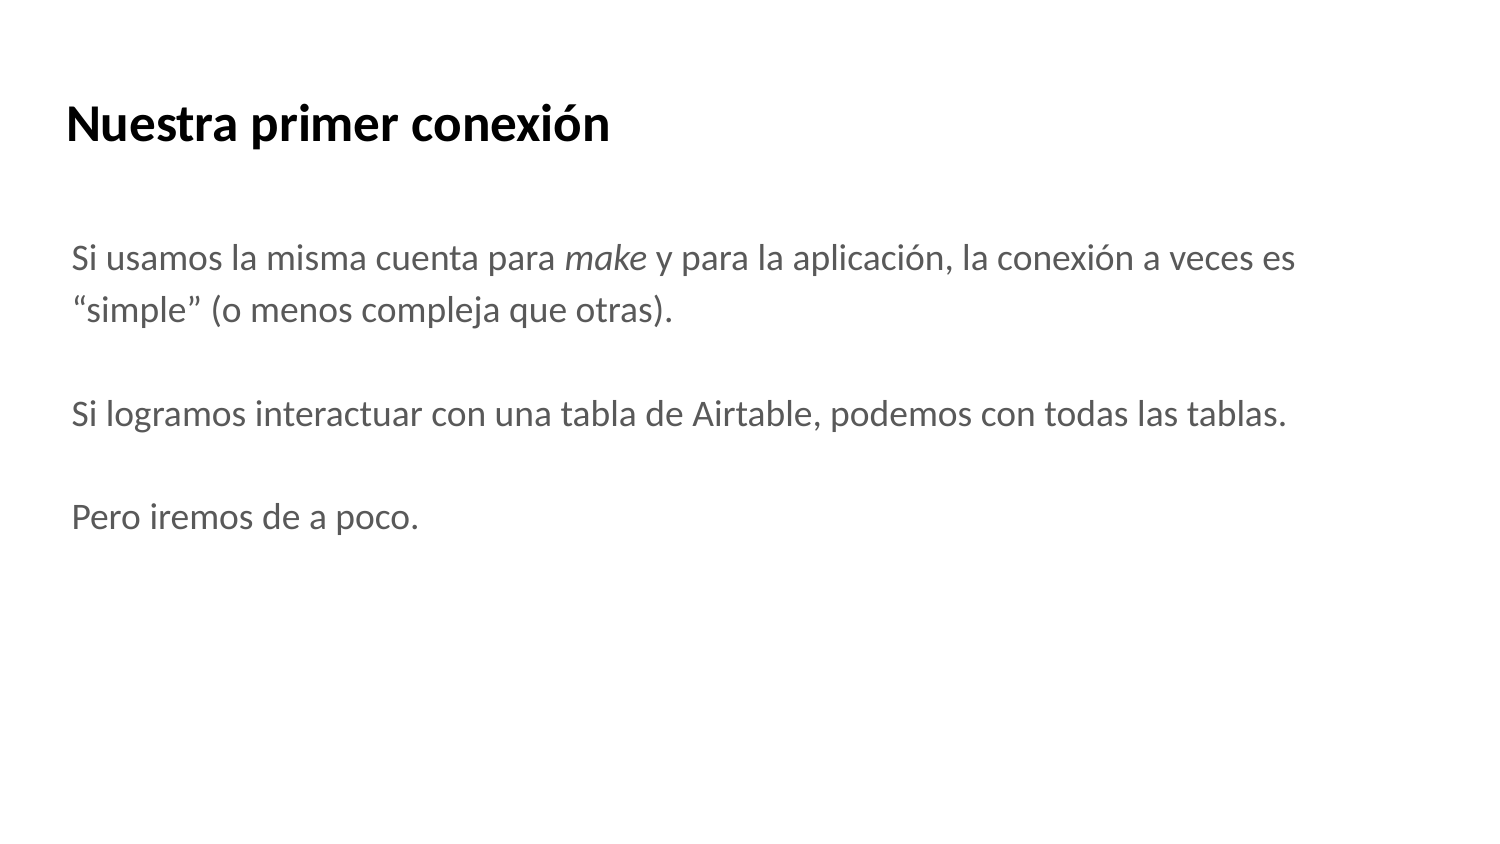

# Nuestra primer conexión
Si usamos la misma cuenta para make y para la aplicación, la conexión a veces es “simple” (o menos compleja que otras).

Si logramos interactuar con una tabla de Airtable, podemos con todas las tablas.

Pero iremos de a poco.